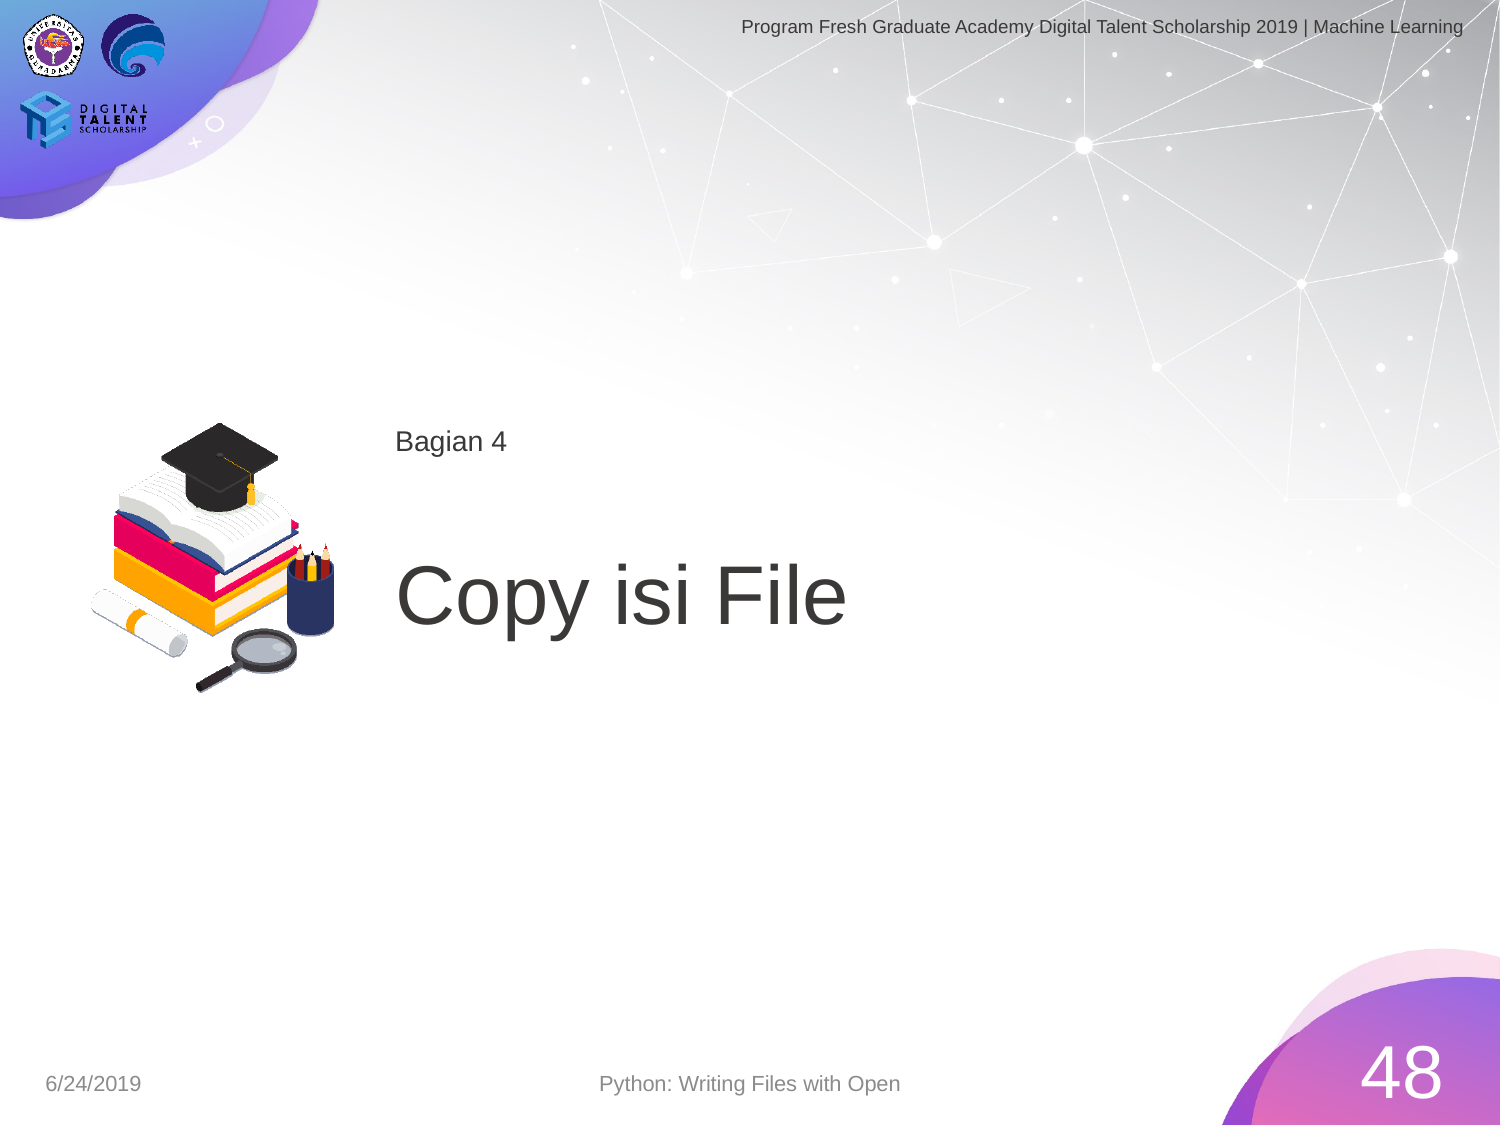

Bagian 4
# Copy isi File
48
6/24/2019
Python: Writing Files with Open